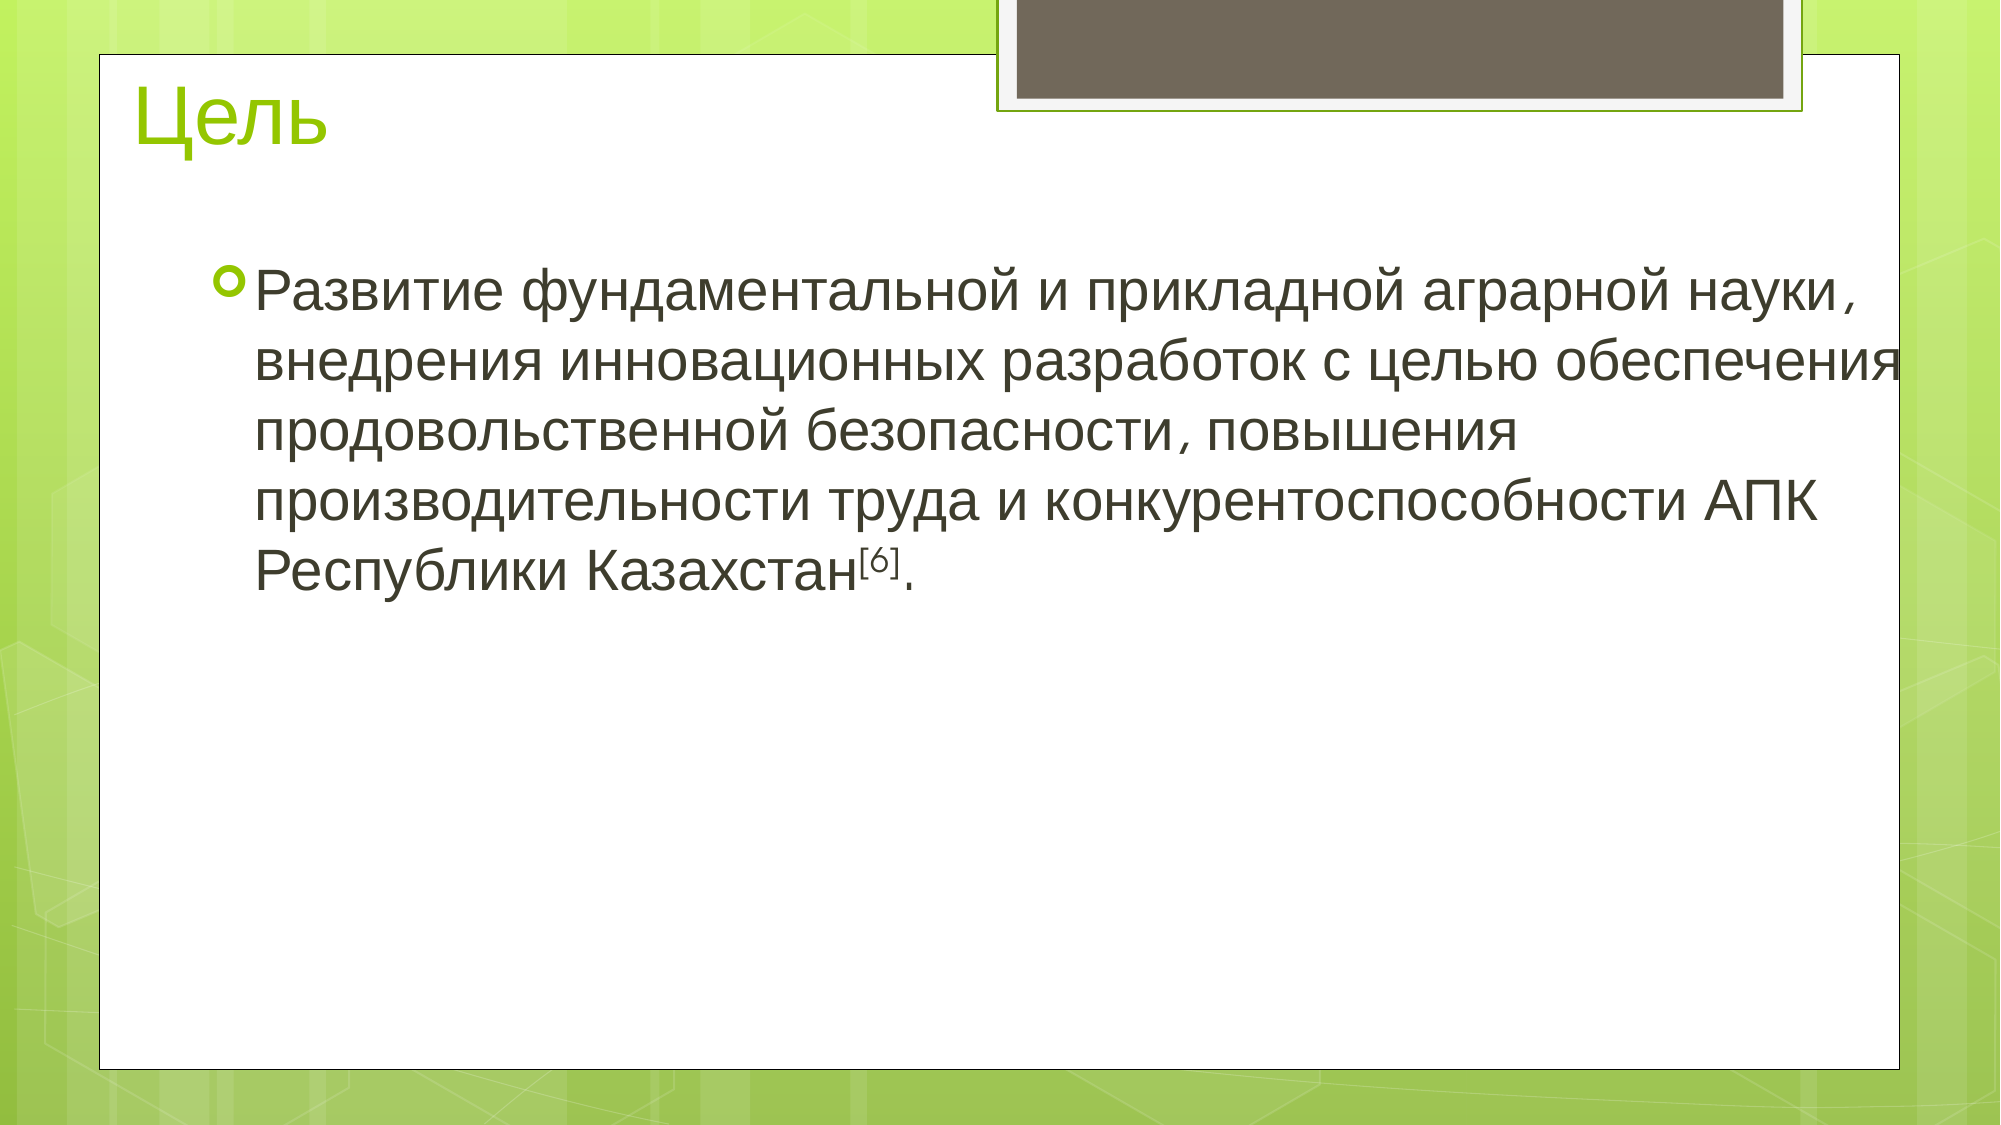

# Цель
Развитие фундаментальной и прикладной аграрной науки, внедрения инновационных разработок с целью обеспечения продовольственной безопасности, повышения производительности труда и конкурентоспособности АПК Республики Казахстан[6].